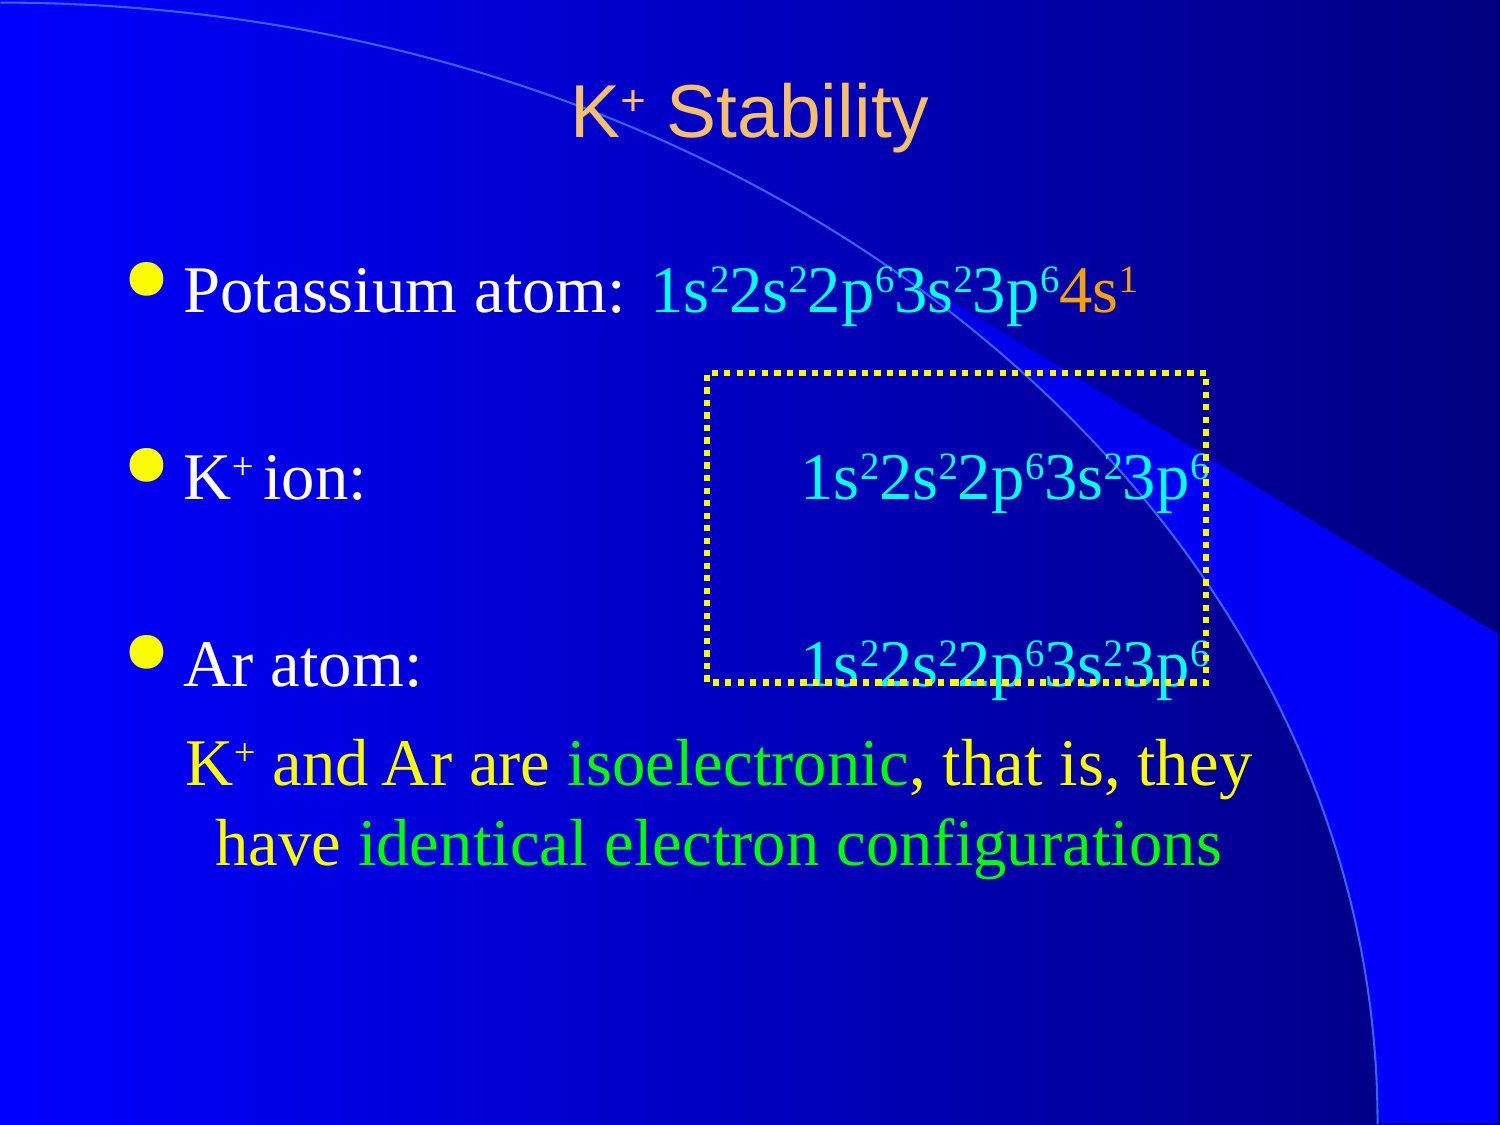

# K+ Stability
Potassium atom:	 1s22s22p63s23p64s1

K+ ion:			 1s22s22p63s23p6

Ar atom:			 1s22s22p63s23p6

K+ and Ar are isoelectronic, that is, they have identical electron configurations